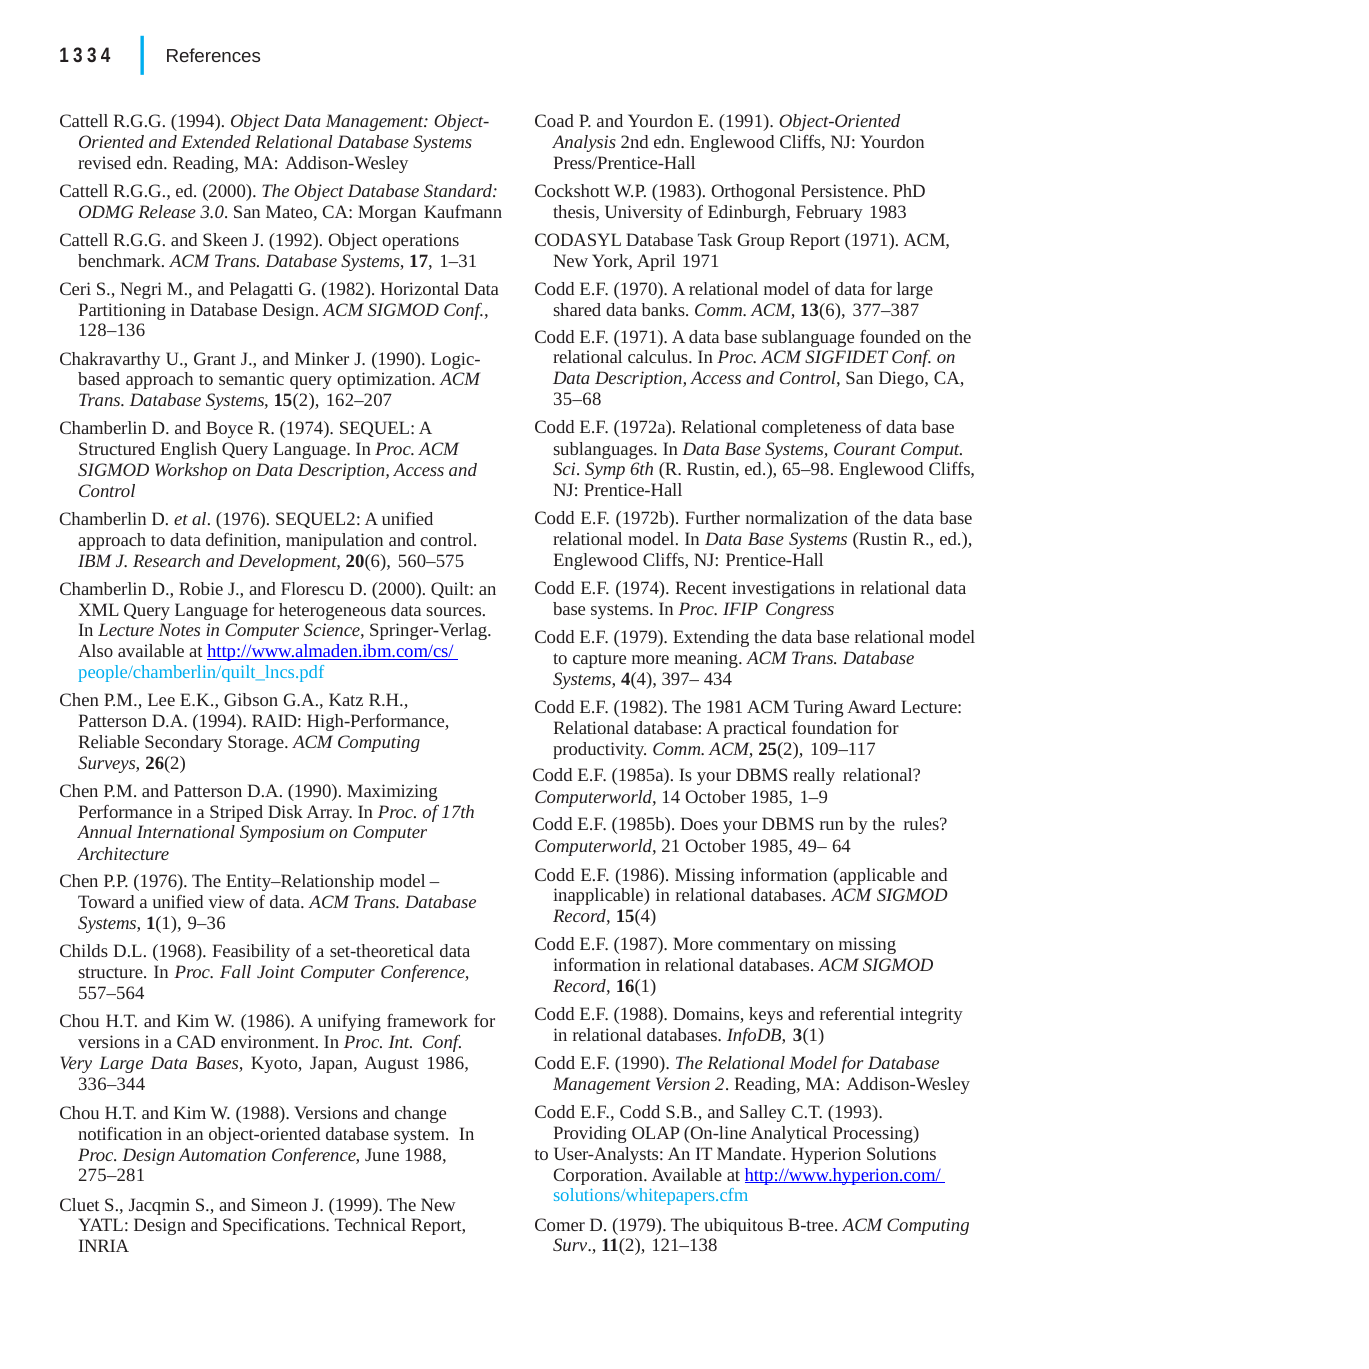

|
1334	References
Coad P. and Yourdon E. (1991). Object-Oriented  Analysis 2nd edn. Englewood Cliffs, NJ: Yourdon  Press/Prentice-Hall
Cockshott W.P. (1983). Orthogonal Persistence. PhD  thesis, University of Edinburgh, February 1983
CODASYL Database Task Group Report (1971). ACM,  New York, April 1971
Codd E.F. (1970). A relational model of data for large  shared data banks. Comm. ACM, 13(6), 377–387
Codd E.F. (1971). A data base sublanguage founded on the  relational calculus. In Proc. ACM SIGFIDET Conf. on  Data Description, Access and Control, San Diego, CA,  35–68
Codd E.F. (1972a). Relational completeness of data base  sublanguages. In Data Base Systems, Courant Comput.  Sci. Symp 6th (R. Rustin, ed.), 65–98. Englewood Cliffs,  NJ: Prentice-Hall
Codd E.F. (1972b). Further normalization of the data base  relational model. In Data Base Systems (Rustin R., ed.),  Englewood Cliffs, NJ: Prentice-Hall
Codd E.F. (1974). Recent investigations in relational data  base systems. In Proc. IFIP Congress
Codd E.F. (1979). Extending the data base relational model  to capture more meaning. ACM Trans. Database  Systems, 4(4), 397– 434
Codd E.F. (1982). The 1981 ACM Turing Award Lecture:  Relational database: A practical foundation for  productivity. Comm. ACM, 25(2), 109–117
Codd E.F. (1985a). Is your DBMS really relational?
Computerworld, 14 October 1985, 1–9
Codd E.F. (1985b). Does your DBMS run by the rules?
Computerworld, 21 October 1985, 49– 64
Codd E.F. (1986). Missing information (applicable and  inapplicable) in relational databases. ACM SIGMOD  Record, 15(4)
Codd E.F. (1987). More commentary on missing  information in relational databases. ACM SIGMOD  Record, 16(1)
Codd E.F. (1988). Domains, keys and referential integrity  in relational databases. InfoDB, 3(1)
Codd E.F. (1990). The Relational Model for Database  Management Version 2. Reading, MA: Addison-Wesley
Codd E.F., Codd S.B., and Salley C.T. (1993).  Providing OLAP (On-line Analytical Processing)
to User-Analysts: An IT Mandate. Hyperion Solutions  Corporation. Available at http://www.hyperion.com/  solutions/whitepapers.cfm
Comer D. (1979). The ubiquitous B-tree. ACM Computing  Surv., 11(2), 121–138
Cattell R.G.G. (1994). Object Data Management: Object-  Oriented and Extended Relational Database Systems  revised edn. Reading, MA: Addison-Wesley
Cattell R.G.G., ed. (2000). The Object Database Standard:  ODMG Release 3.0. San Mateo, CA: Morgan Kaufmann
Cattell R.G.G. and Skeen J. (1992). Object operations  benchmark. ACM Trans. Database Systems, 17, 1–31
Ceri S., Negri M., and Pelagatti G. (1982). Horizontal Data  Partitioning in Database Design. ACM SIGMOD Conf.,  128–136
Chakravarthy U., Grant J., and Minker J. (1990). Logic-  based approach to semantic query optimization. ACM  Trans. Database Systems, 15(2), 162–207
Chamberlin D. and Boyce R. (1974). SEQUEL: A  Structured English Query Language. In Proc. ACM  SIGMOD Workshop on Data Description, Access and  Control
Chamberlin D. et al. (1976). SEQUEL2: A unified  approach to data definition, manipulation and control.  IBM J. Research and Development, 20(6), 560–575
Chamberlin D., Robie J., and Florescu D. (2000). Quilt: an  XML Query Language for heterogeneous data sources.  In Lecture Notes in Computer Science, Springer-Verlag.  Also available at http://www.almaden.ibm.com/cs/  people/chamberlin/quilt_lncs.pdf
Chen P.M., Lee E.K., Gibson G.A., Katz R.H.,  Patterson D.A. (1994). RAID: High-Performance,  Reliable Secondary Storage. ACM Computing  Surveys, 26(2)
Chen P.M. and Patterson D.A. (1990). Maximizing  Performance in a Striped Disk Array. In Proc. of 17th  Annual International Symposium on Computer  Architecture
Chen P.P. (1976). The Entity–Relationship model –  Toward a unified view of data. ACM Trans. Database  Systems, 1(1), 9–36
Childs D.L. (1968). Feasibility of a set-theoretical data  structure. In Proc. Fall Joint Computer Conference,  557–564
Chou H.T. and Kim W. (1986). A unifying framework for  versions in a CAD environment. In Proc. Int. Conf.
Very Large Data Bases, Kyoto, Japan, August 1986,  336–344
Chou H.T. and Kim W. (1988). Versions and change  notification in an object-oriented database system.  In Proc. Design Automation Conference, June 1988,  275–281
Cluet S., Jacqmin S., and Simeon J. (1999). The New  YATL: Design and Specifications. Technical Report,  INRIA